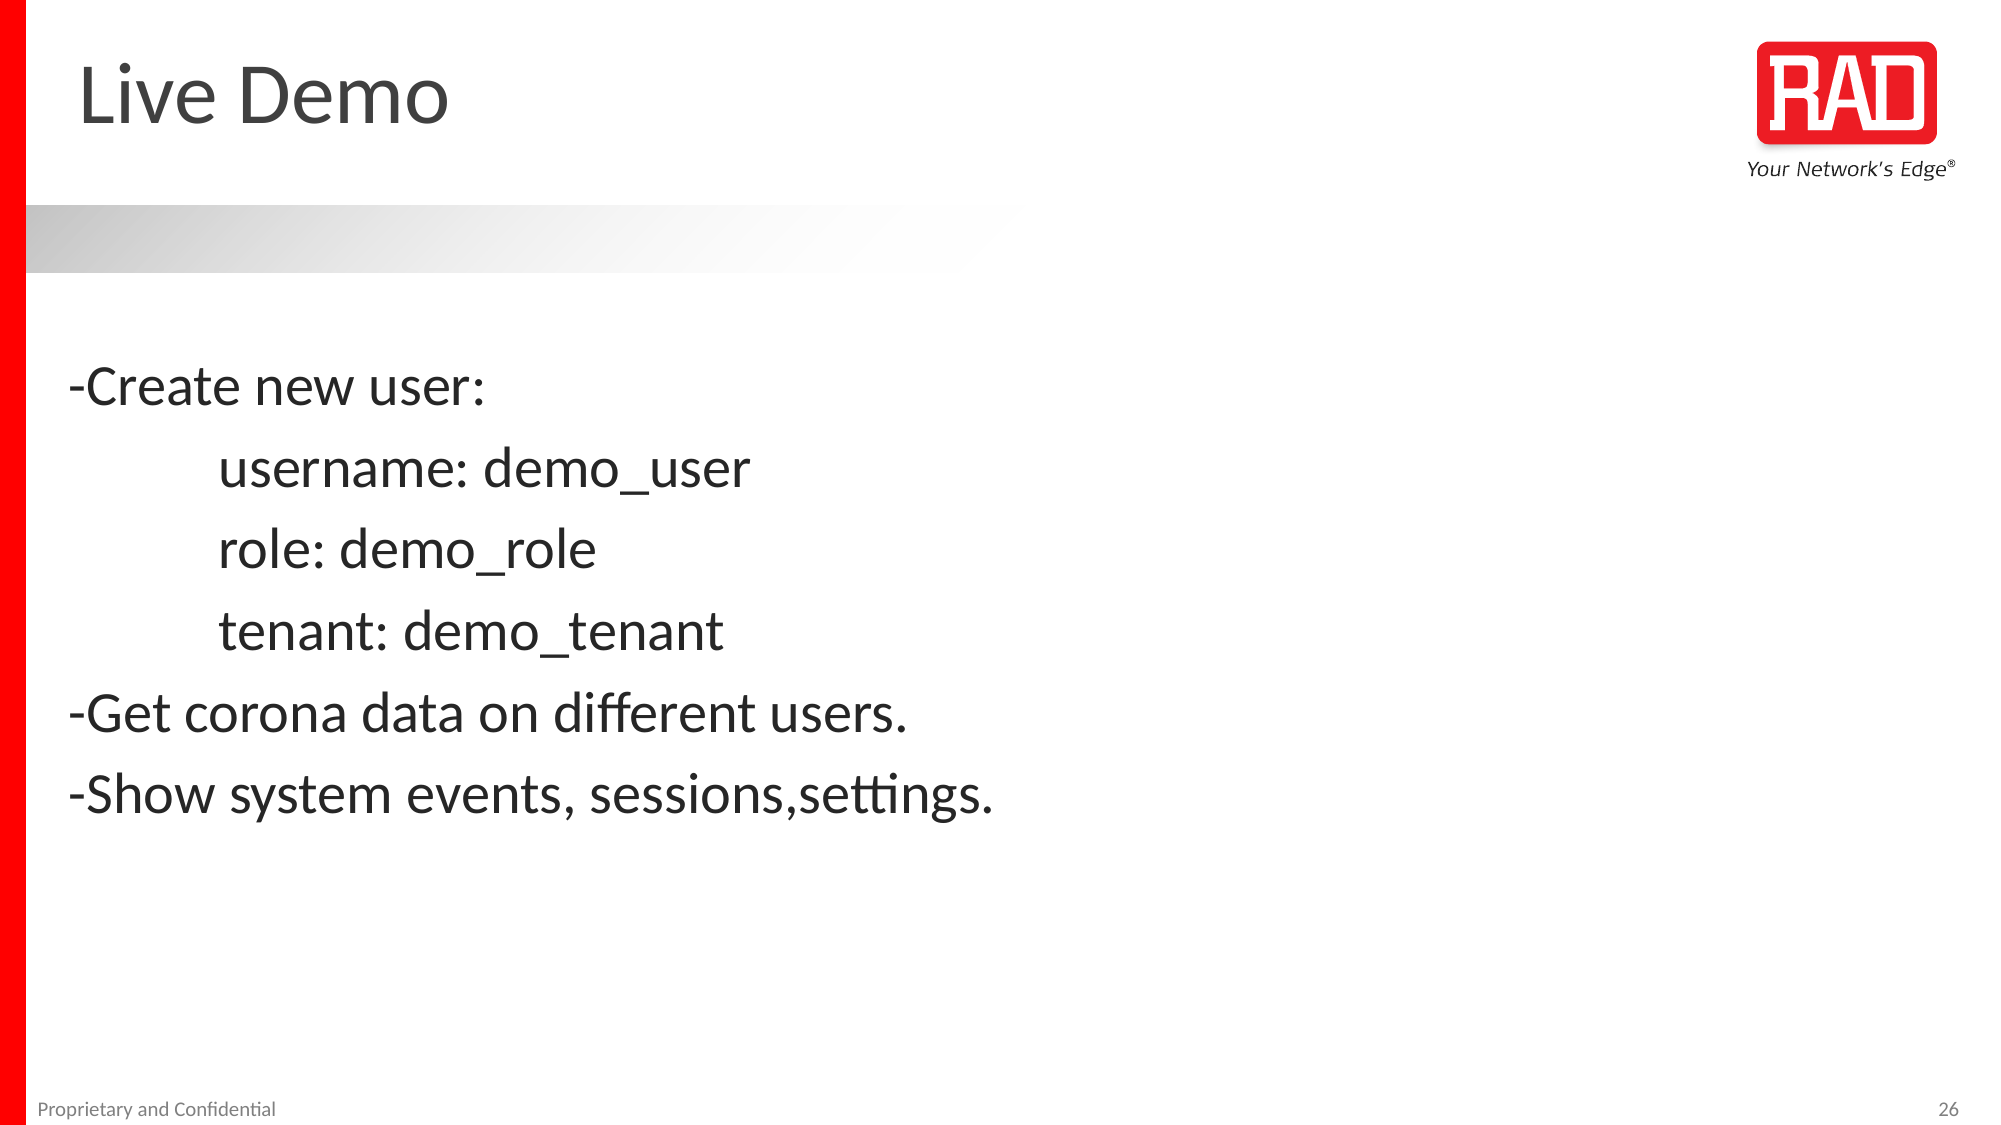

# Live Demo
-Create new user:
	username: demo_user
	role: demo_role
	tenant: demo_tenant
-Get corona data on different users.
-Show system events, sessions,settings.